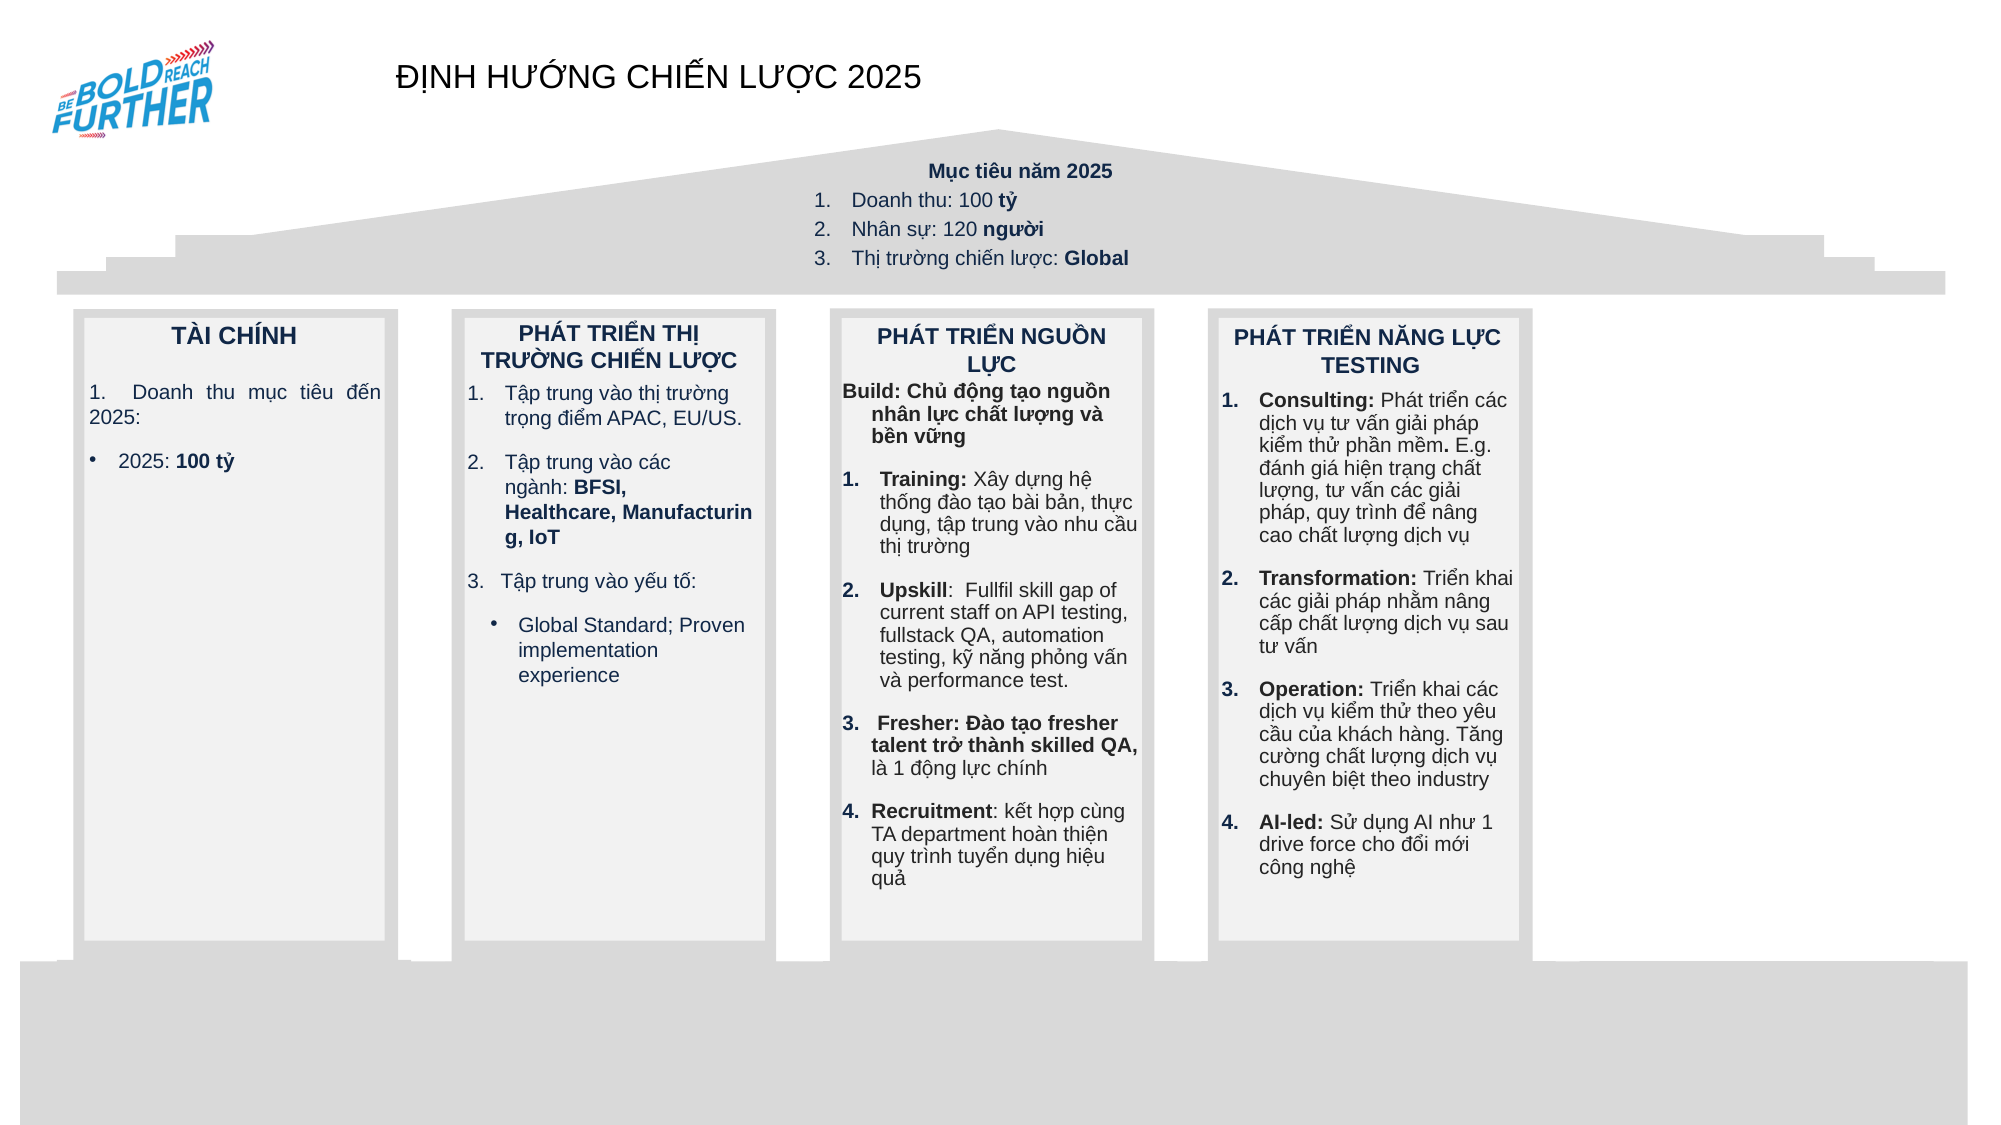

ĐỊNH HƯỚNG CHIẾN LƯỢC 2025

Mục tiêu năm 2025
Doanh thu: 100 tỷ
Nhân sự: 120 người
Thị trường chiến lược: Global

TÀI CHÍNH

PHÁT TRIỂN THỊ TRƯỜNG CHIẾN LƯỢC
TÀI CHÍNH
PHÁT TRIỂN NGUỒN LỰC
PHÁT TRIỂN NĂNG LỰC  TESTING
1.  Doanh thu mục tiêu đến 2025:
2025: 100 tỷ
Tập trung vào thị trường trọng điểm APAC, EU/US.
Tập trung vào các ngành: BFSI, Healthcare, Manufacturing, IoT
Tập trung vào yếu tố:
Global Standard; Proven implementation  experience
Build: Chủ động tạo nguồn nhân lực chất lượng và bền vững
Training: Xây dựng hệ thống đào tạo bài bản, thực dụng, tập trung vào nhu cầu thị trường
Upskill:  Fullfil skill gap of current staff on API testing, fullstack QA, automation testing, kỹ năng phỏng vấn và performance test.
 Fresher: Đào tạo fresher talent trở thành skilled QA, là 1 động lực chính
Recruitment: kết hợp cùng TA department hoàn thiện quy trình tuyển dụng hiệu quả

Consulting: Phát triển các dịch vụ tư vấn giải pháp kiểm thử phần mềm. E.g. đánh giá hiện trạng chất lượng, tư vấn các giải pháp, quy trình để nâng cao chất lượng dịch vụ
Transformation: Triển khai các giải pháp nhằm nâng cấp chất lượng dịch vụ sau tư vấn
Operation: Triển khai các dịch vụ kiểm thử theo yêu cầu của khách hàng. Tăng cường chất lượng dịch vụ chuyên biệt theo industry
AI-led: Sử dụng AI như 1 drive force cho đổi mới công nghệ